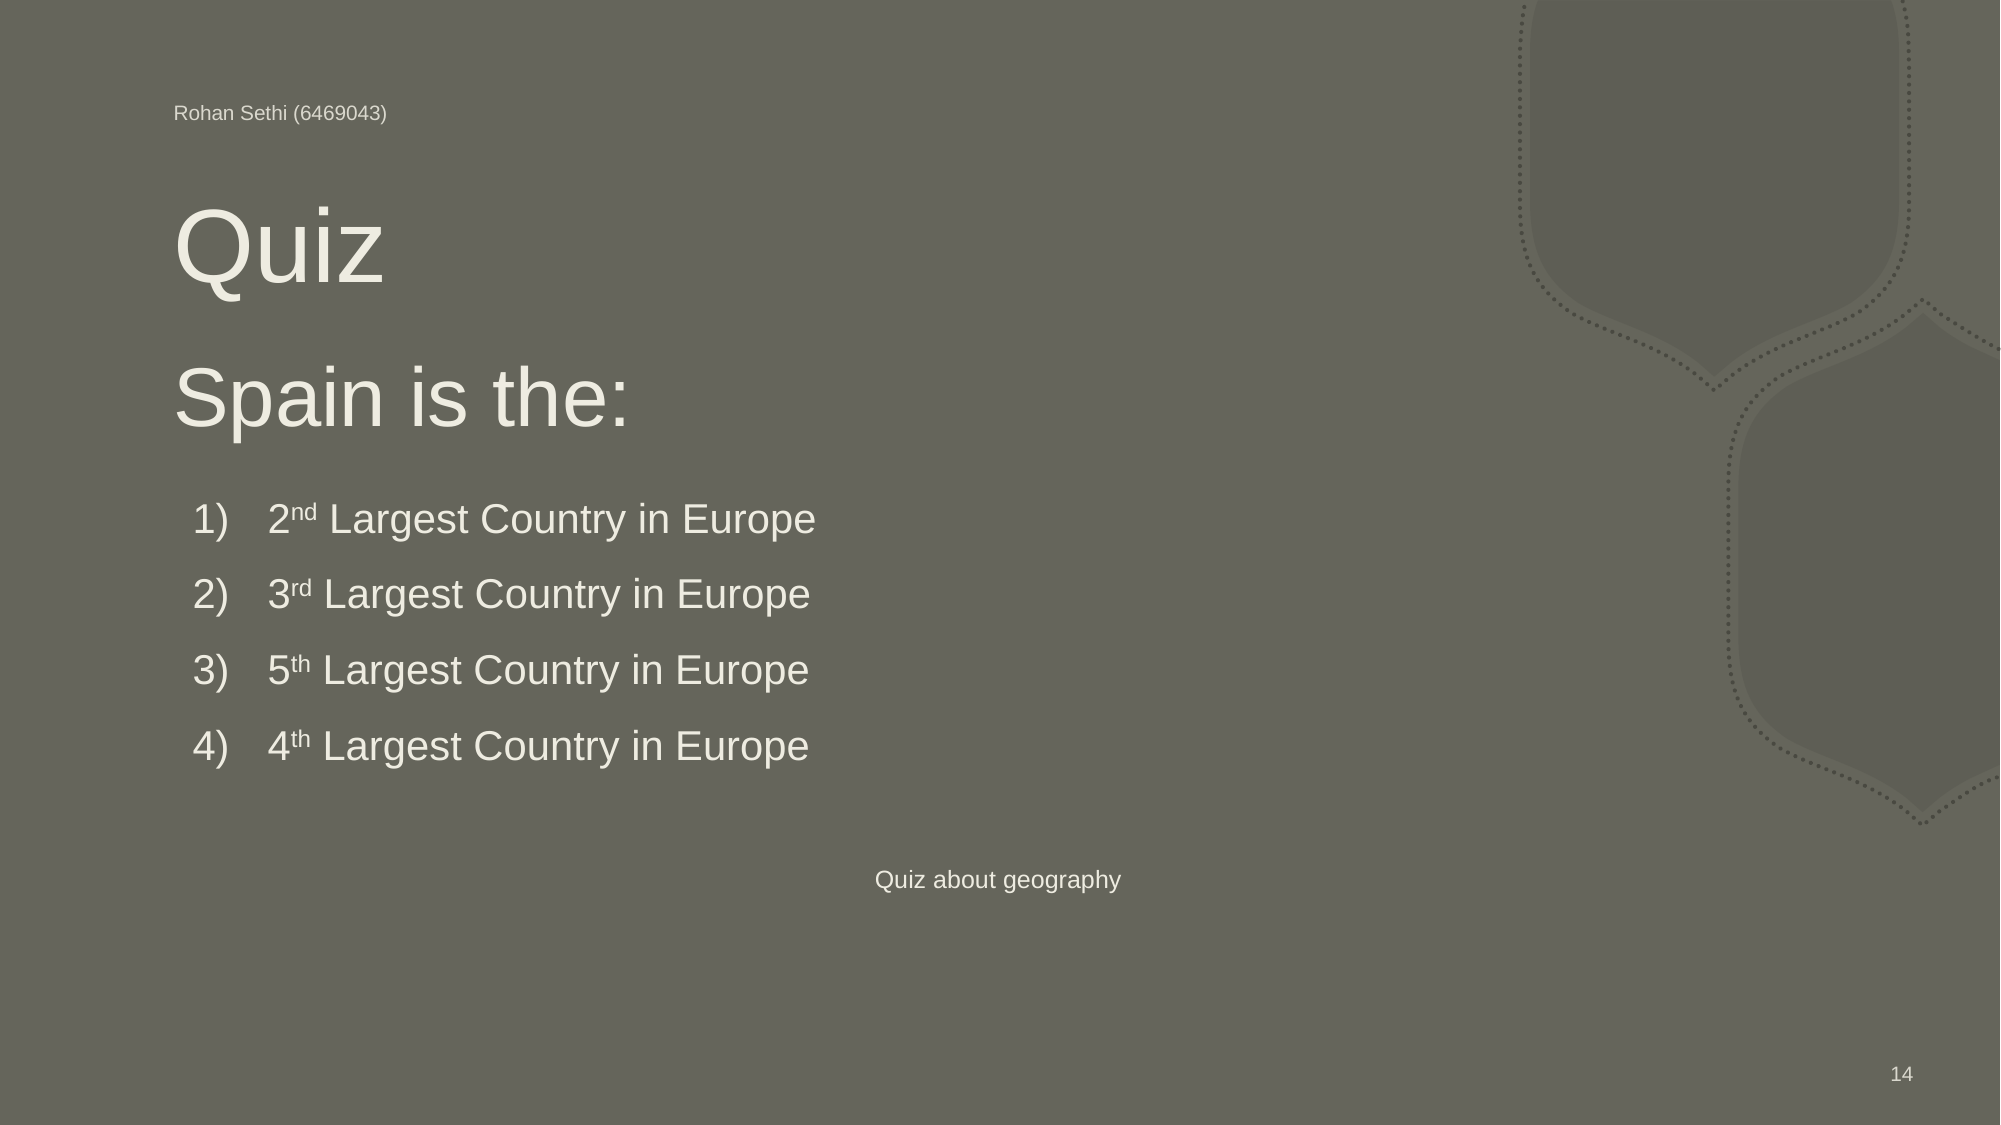

Rohan Sethi (6469043)
Quiz
# Spain is the:
2nd Largest Country in Europe
3rd Largest Country in Europe
5th Largest Country in Europe
4th Largest Country in Europe

Quiz about geography
14